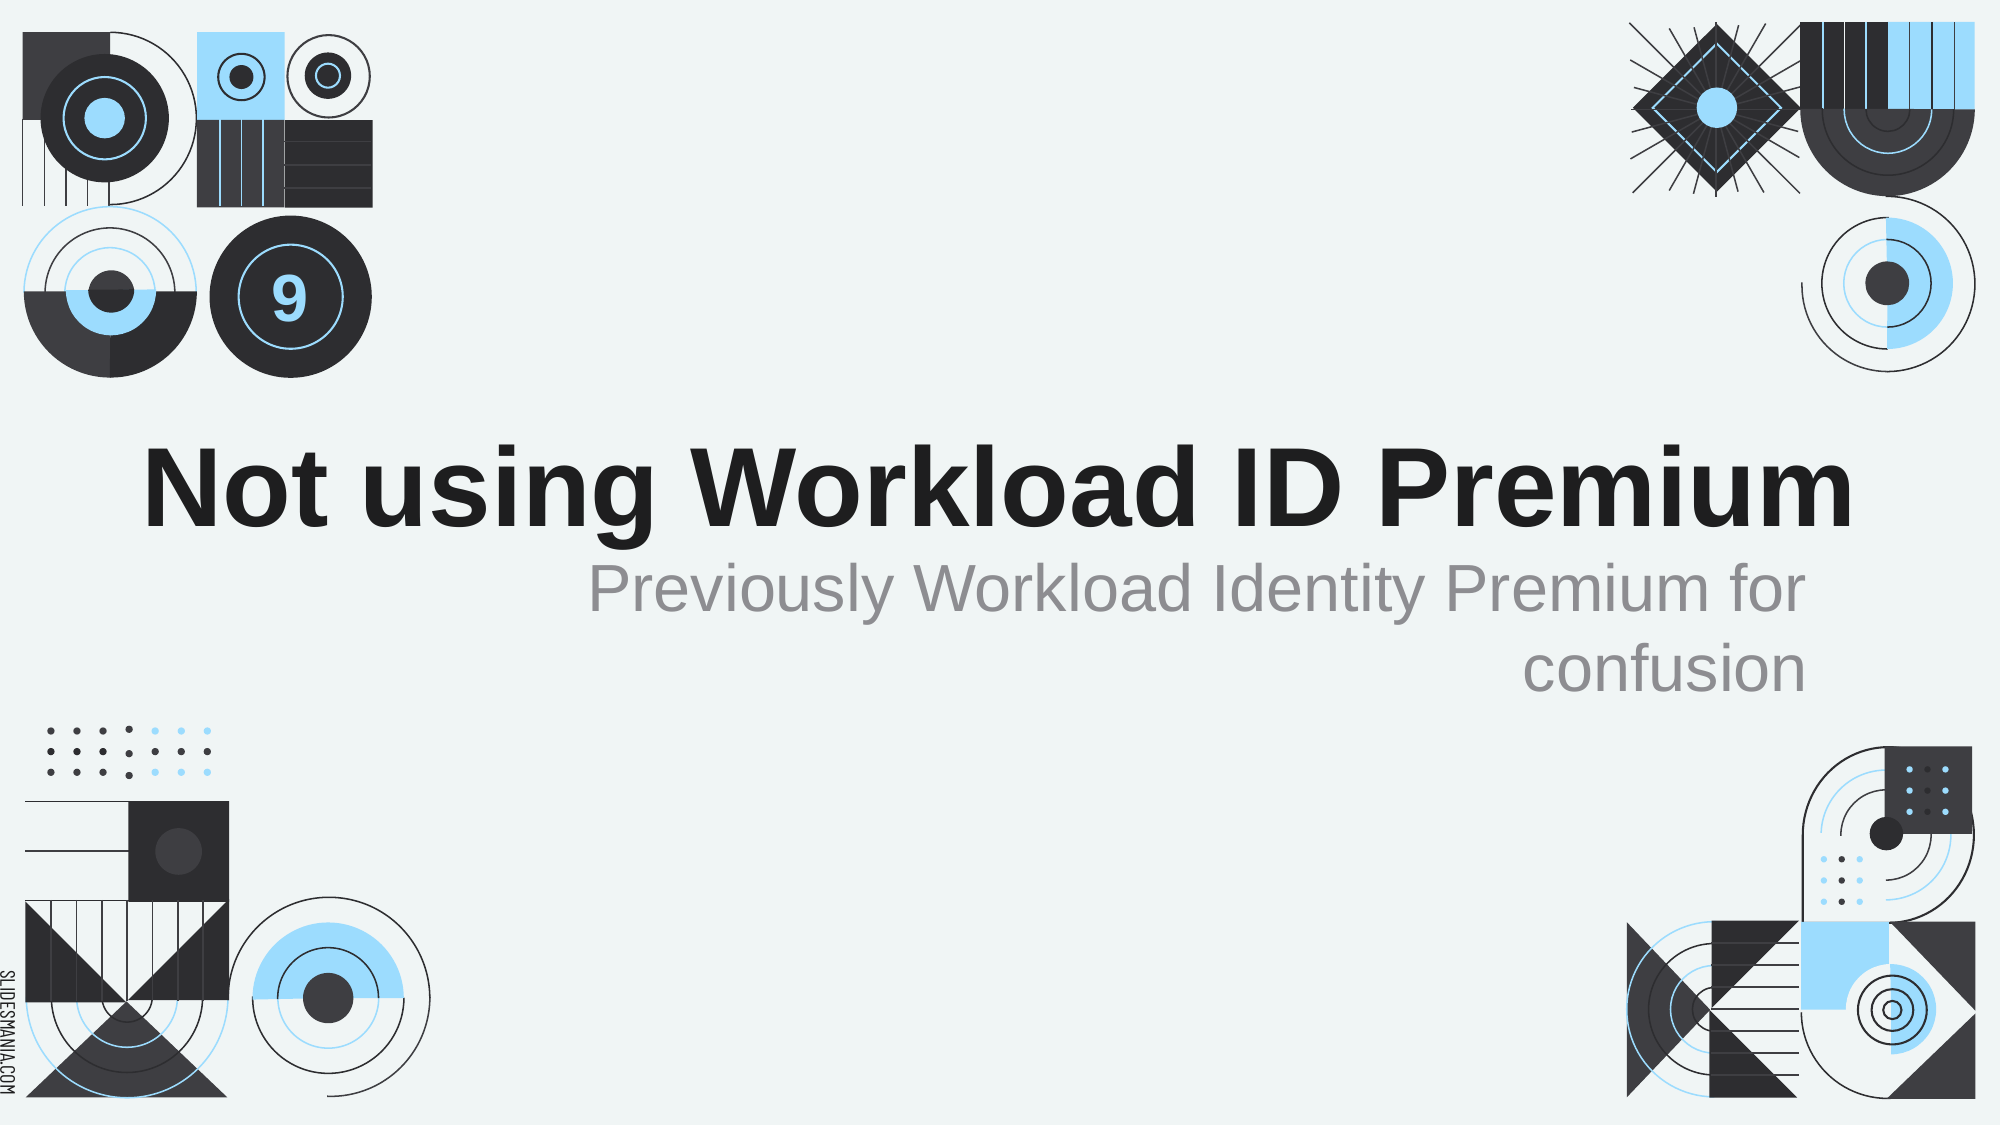

9
Not using Workload ID Premium
Previously Workload Identity Premium for confusion